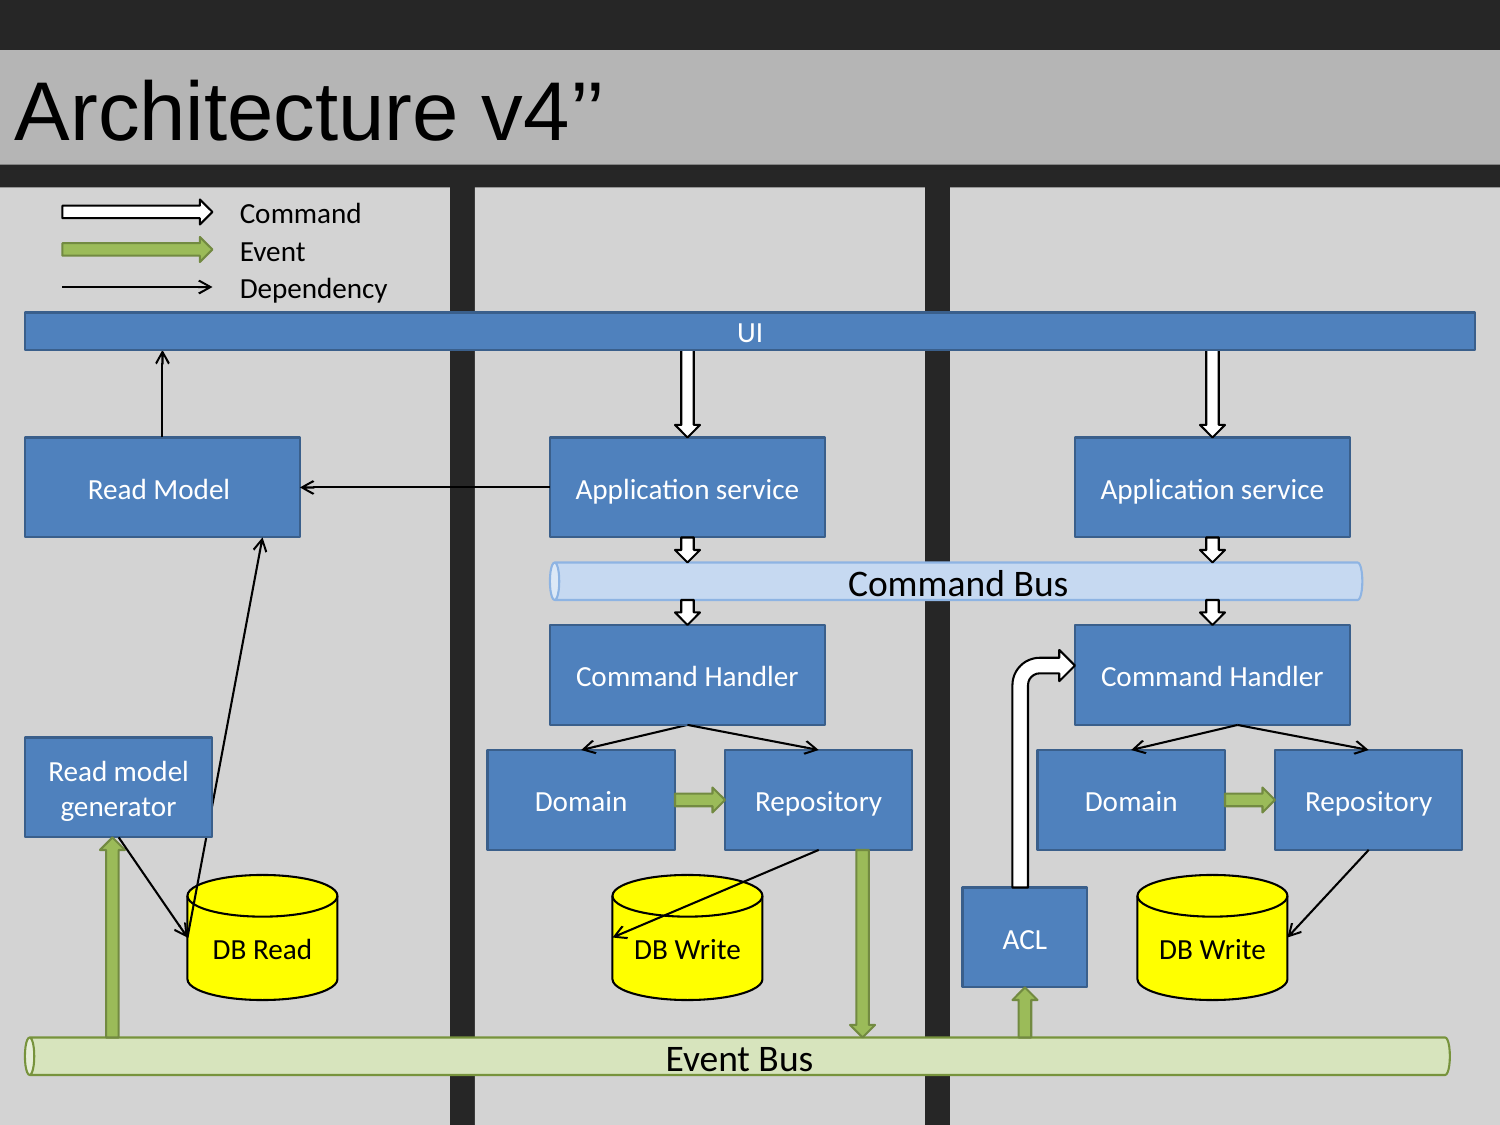

Architecture v4’’
Command

Event

Dependency
Command Bus
UI
Event Bus

Read Model
Application service
Application service

Command Handler
Command Handler

Read model generator
Domain
Repository
Domain
Repository

DB Read
DB Write
DB Write
ACL